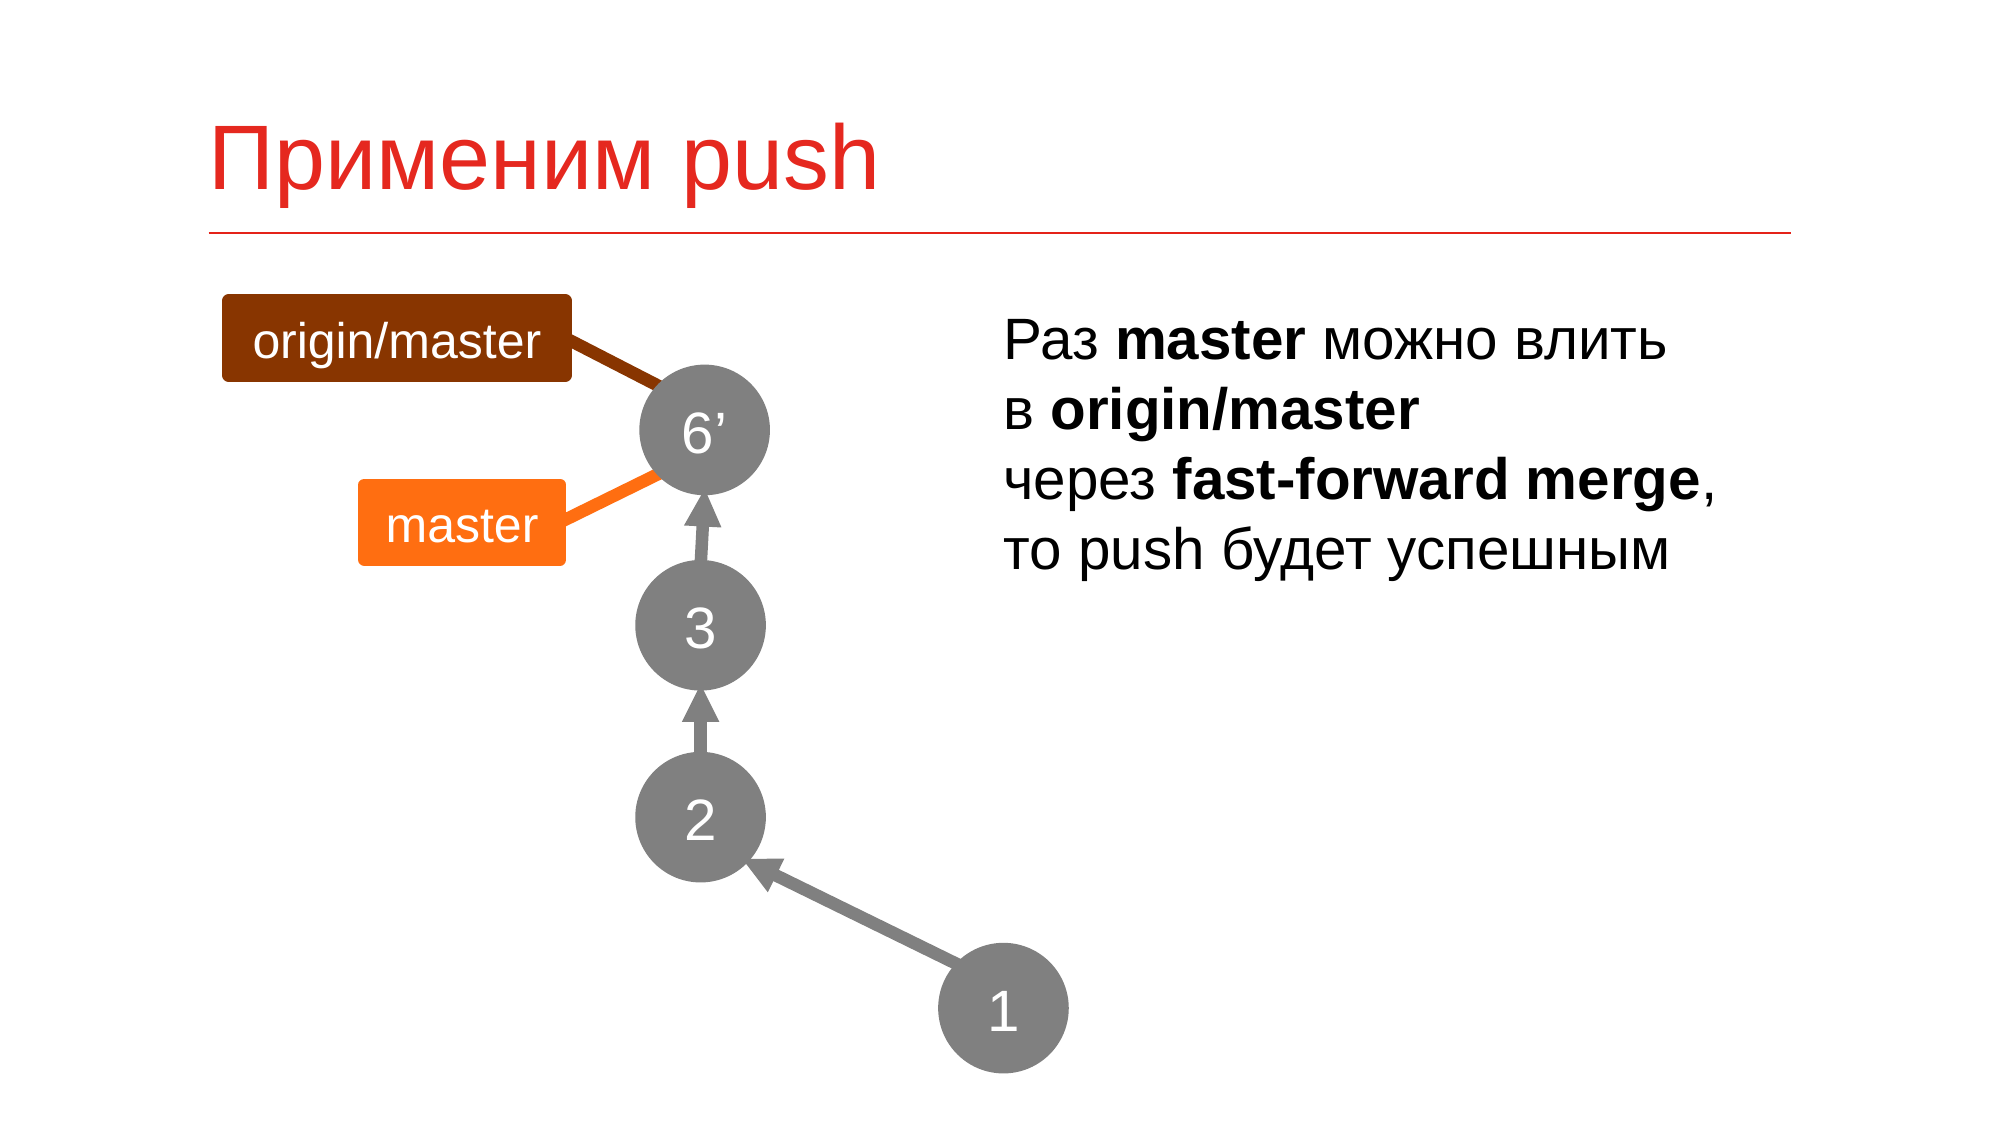

# Применим push
Раз master можно влить
в origin/master
через fast-forward merge,
то push будет успешным
origin/master
6’
master
3
2
1